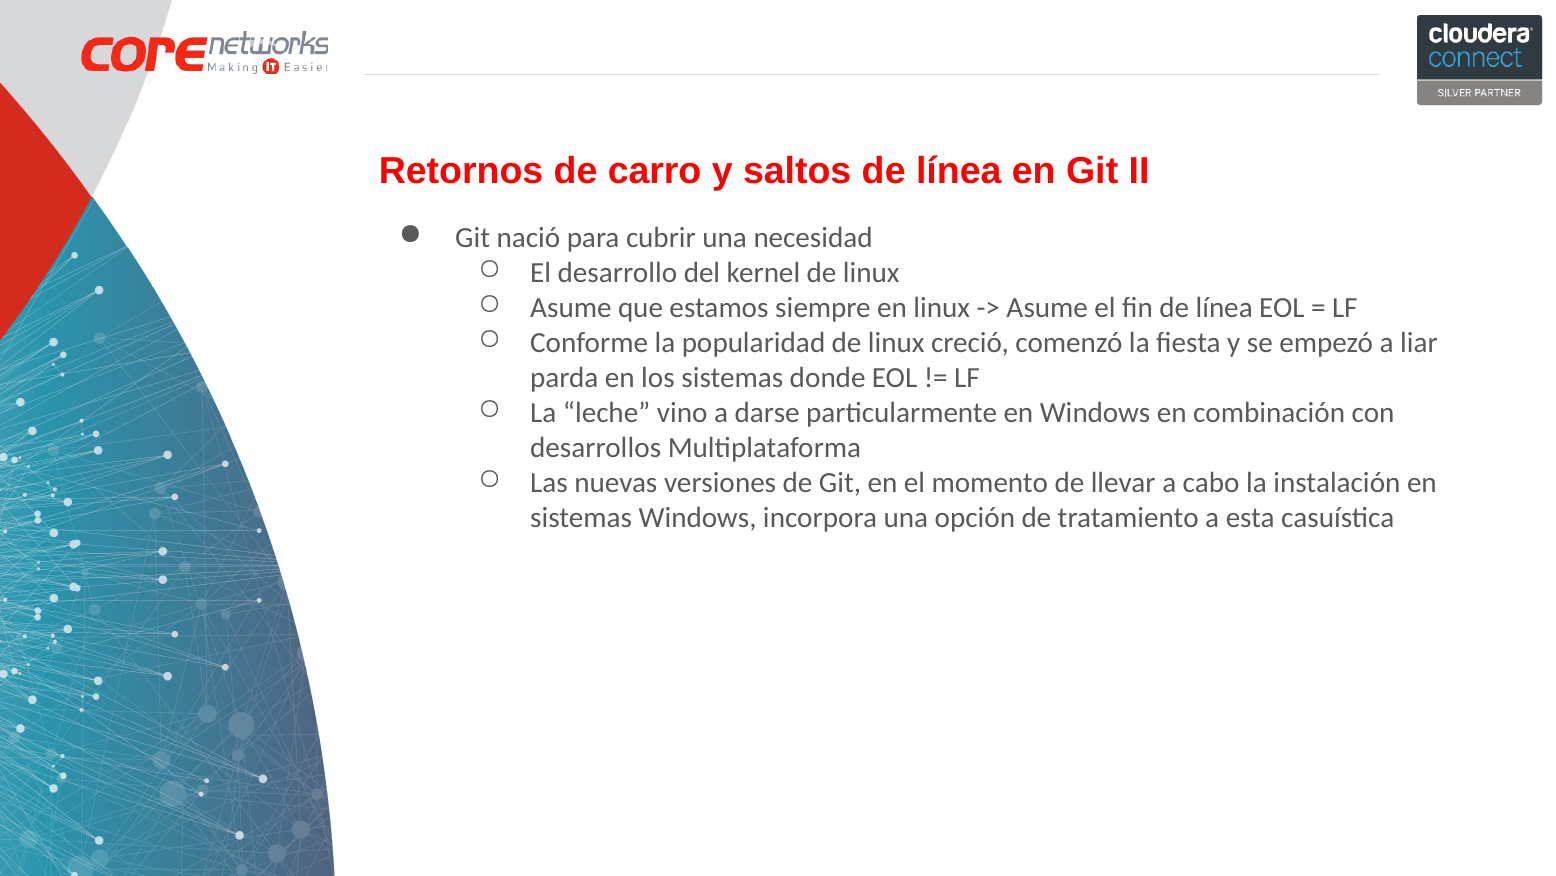

Retornos de carro y saltos de línea en Git II
Git nació para cubrir una necesidad
El desarrollo del kernel de linux
Asume que estamos siempre en linux -> Asume el fin de línea EOL = LF
Conforme la popularidad de linux creció, comenzó la fiesta y se empezó a liar parda en los sistemas donde EOL != LF
La “leche” vino a darse particularmente en Windows en combinación con desarrollos Multiplataforma
Las nuevas versiones de Git, en el momento de llevar a cabo la instalación en sistemas Windows, incorpora una opción de tratamiento a esta casuística